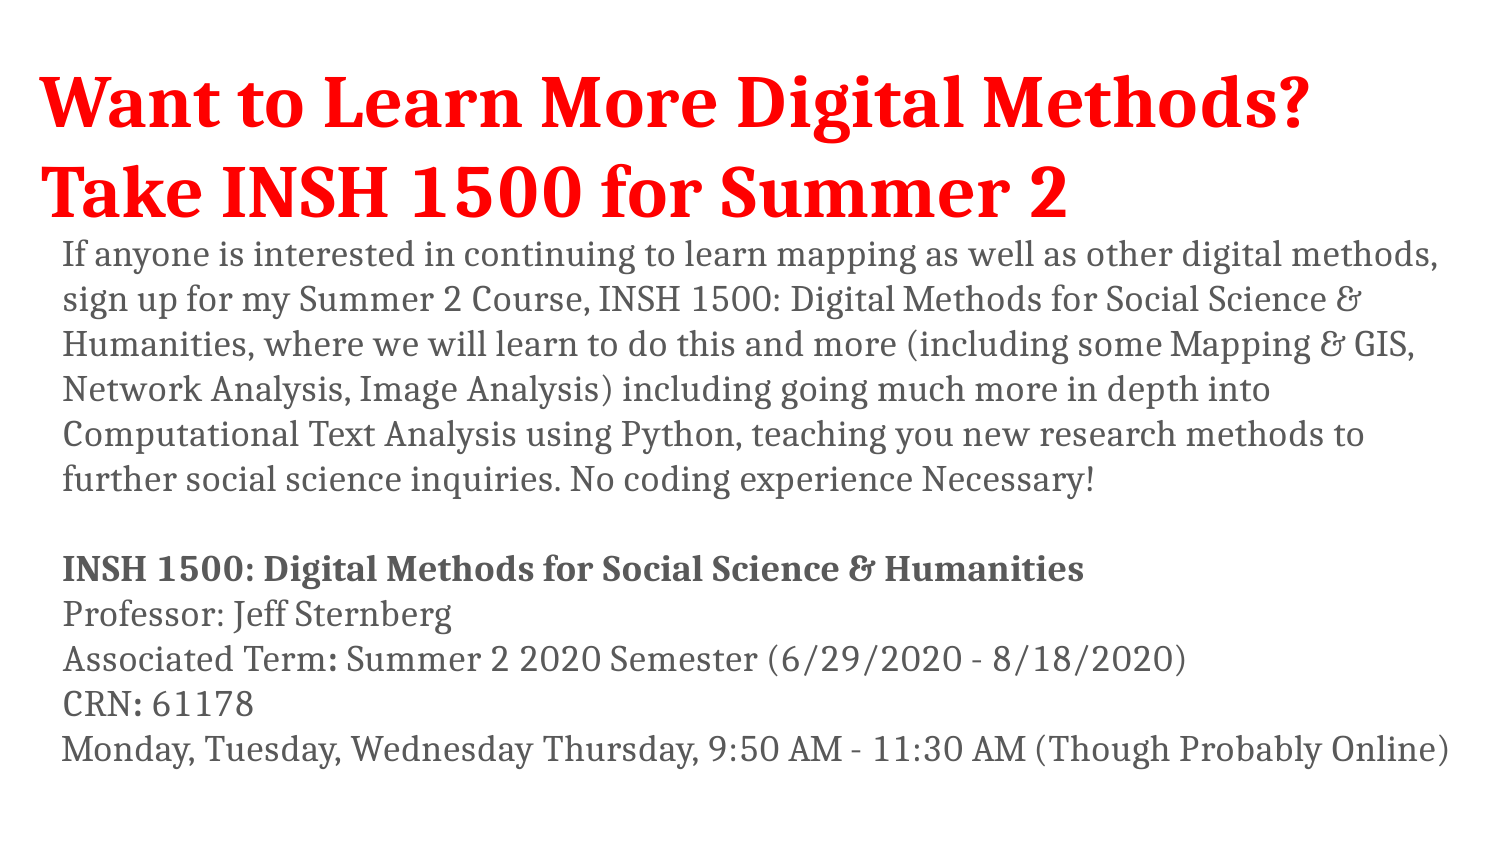

# Want to Learn More Digital Methods? Take INSH 1500 for Summer 2
If anyone is interested in continuing to learn mapping as well as other digital methods, sign up for my Summer 2 Course, INSH 1500: Digital Methods for Social Science & Humanities, where we will learn to do this and more (including some Mapping & GIS, Network Analysis, Image Analysis) including going much more in depth into Computational Text Analysis using Python, teaching you new research methods to further social science inquiries. No coding experience Necessary!

INSH 1500: Digital Methods for Social Science & Humanities
Professor: Jeff Sternberg
Associated Term: Summer 2 2020 Semester (6/29/2020 - 8/18/2020)
CRN: 61178
Monday, Tuesday, Wednesday Thursday, 9:50 AM - 11:30 AM (Though Probably Online)